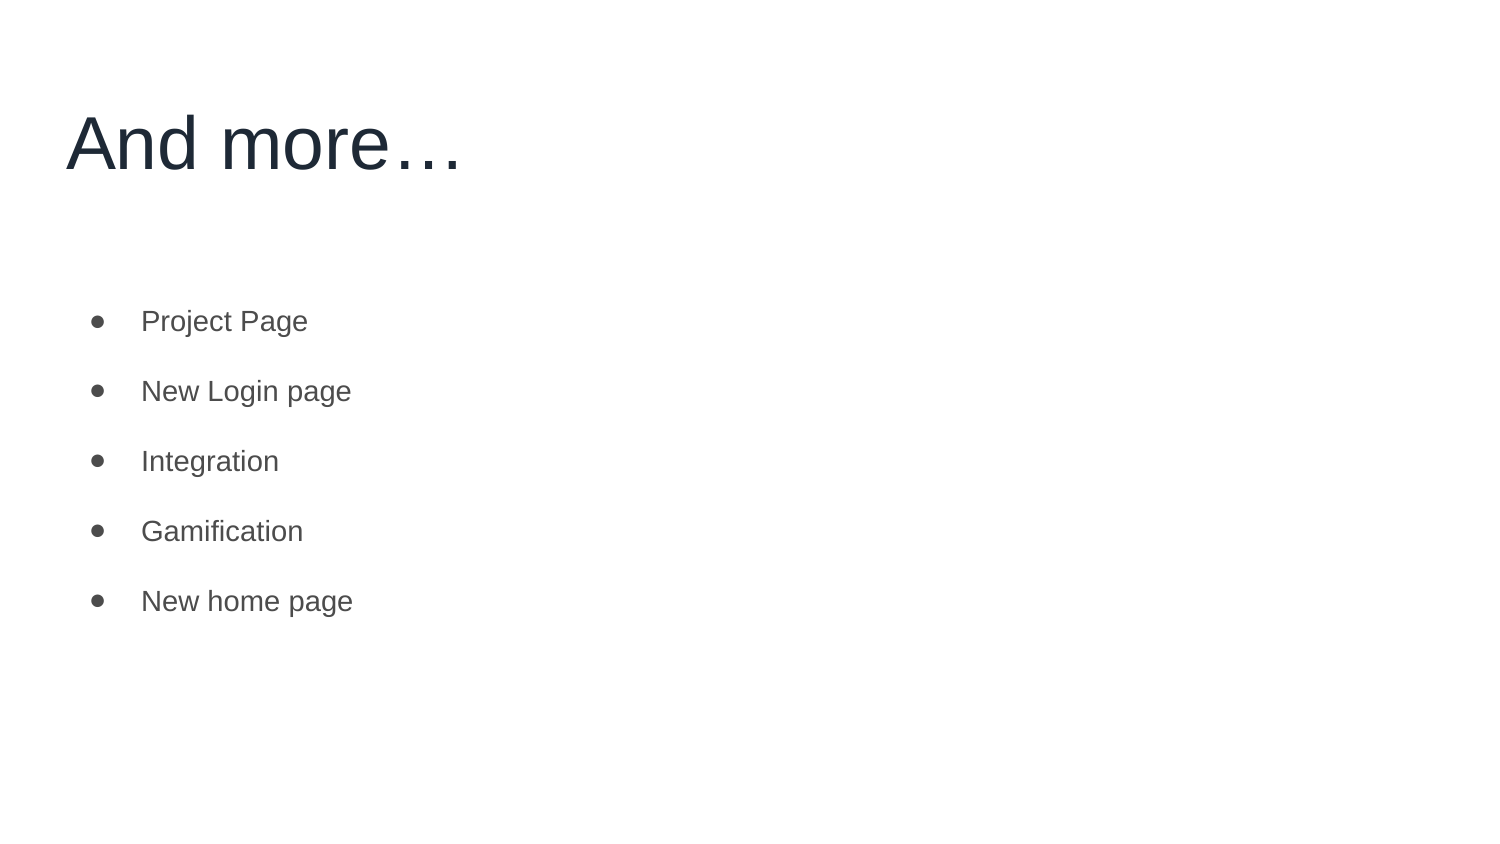

# And more…
Project Page
New Login page
Integration
Gamification
New home page